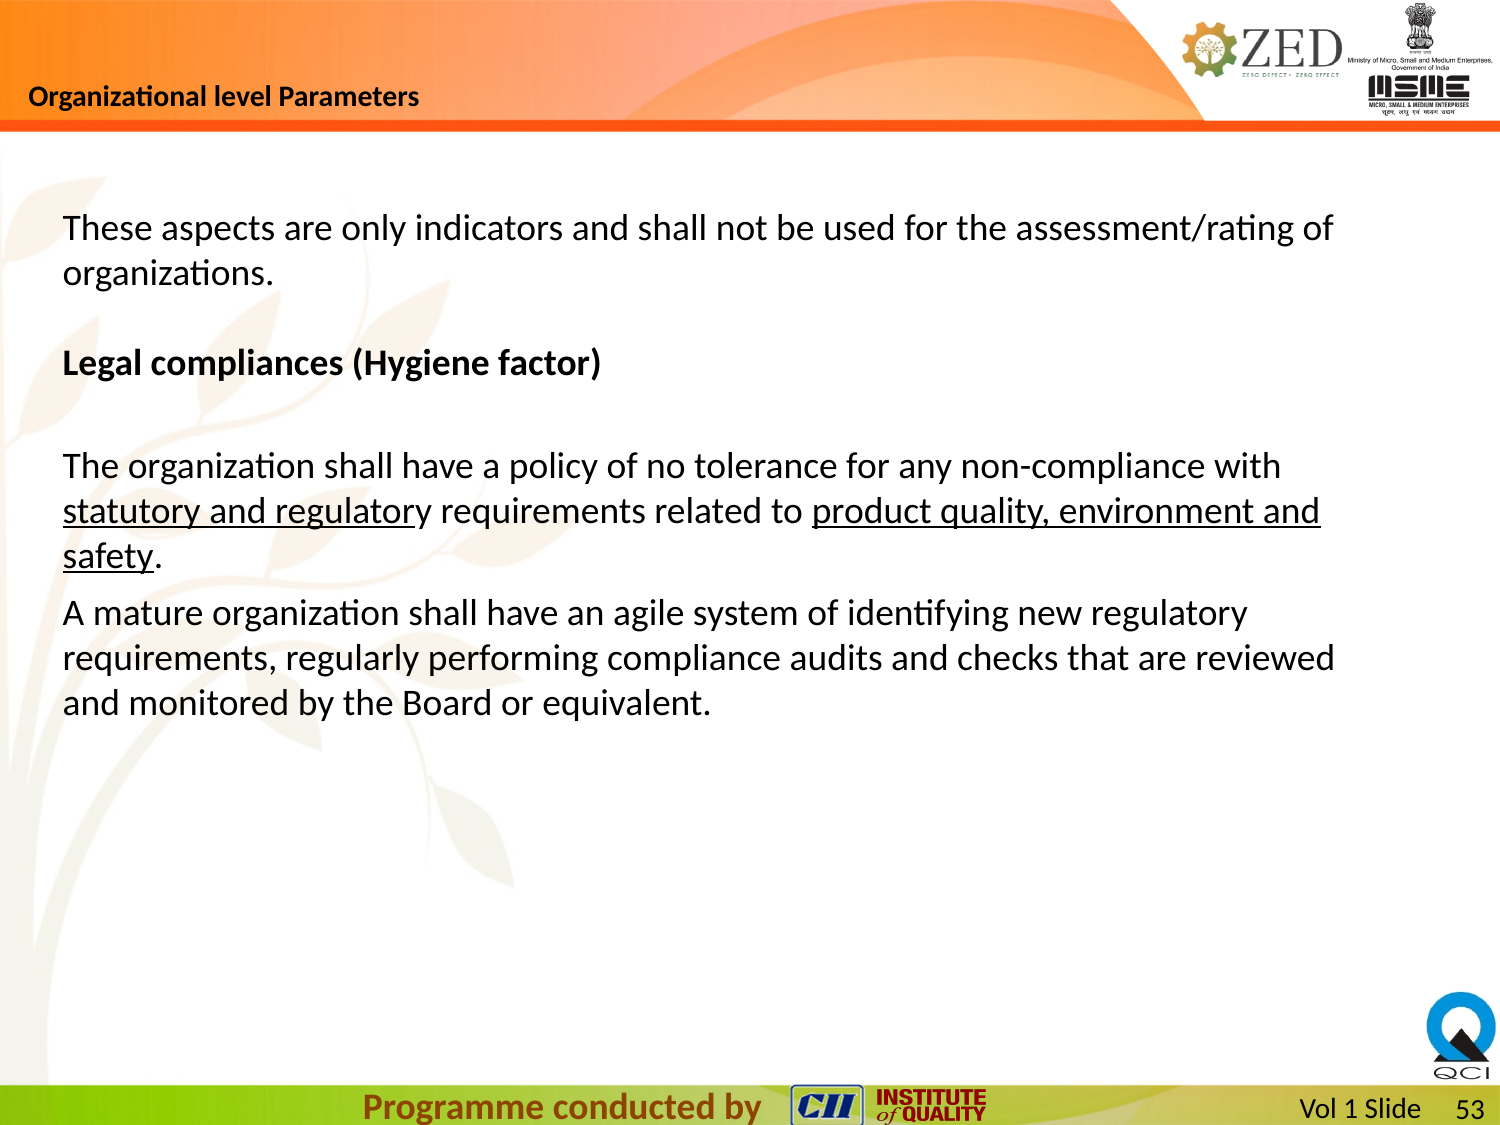

# Organizational level Parameters
These aspects are only indicators and shall not be used for the assessment/rating of organizations.

Legal compliances (Hygiene factor)
The organization shall have a policy of no tolerance for any non-compliance with statutory and regulatory requirements related to product quality, environment and safety.
A mature organization shall have an agile system of identifying new regulatory requirements, regularly performing compliance audits and checks that are reviewed and monitored by the Board or equivalent.